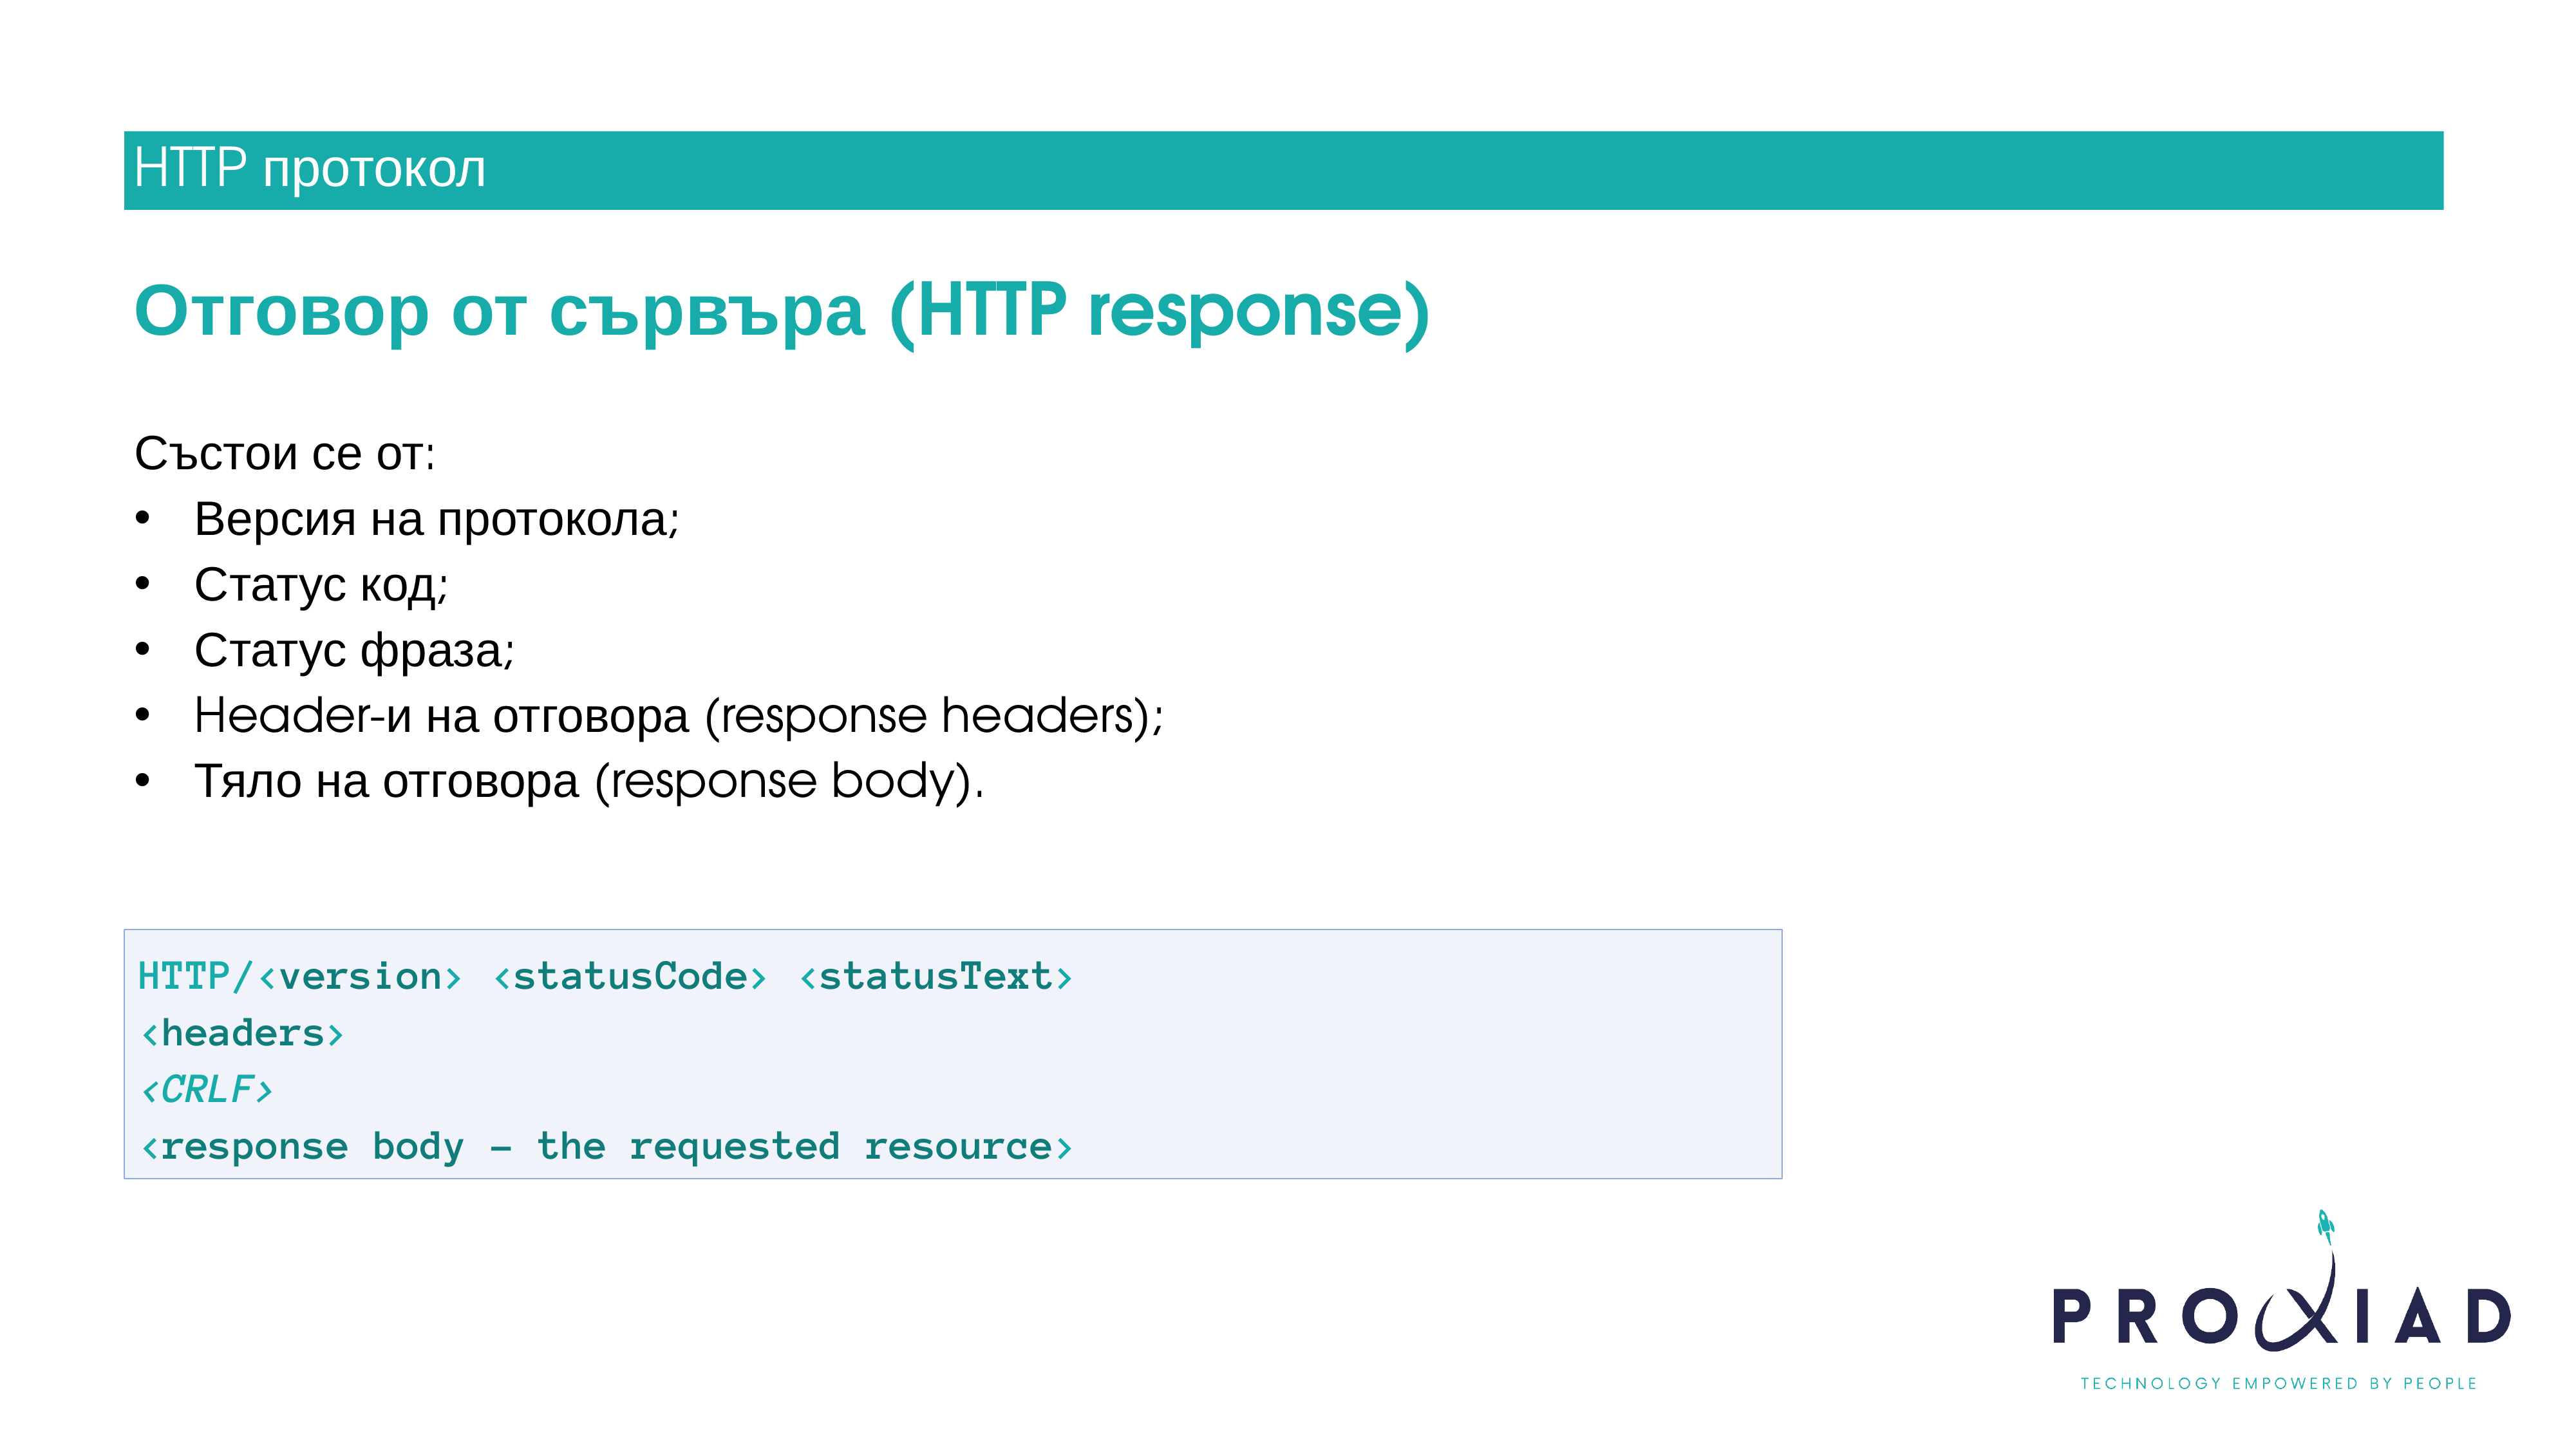

HTTP протокол
Отговор от сървъра (HTTP response)
Състои се от:
Версия на протокола;
Статус код;
Статус фраза;
Header-и на отговора (response headers);
Тяло на отговора (response body).

HTTP/<version> <statusCode> <statusText>
<headers>
<CRLF>
<response body – the requested resource>